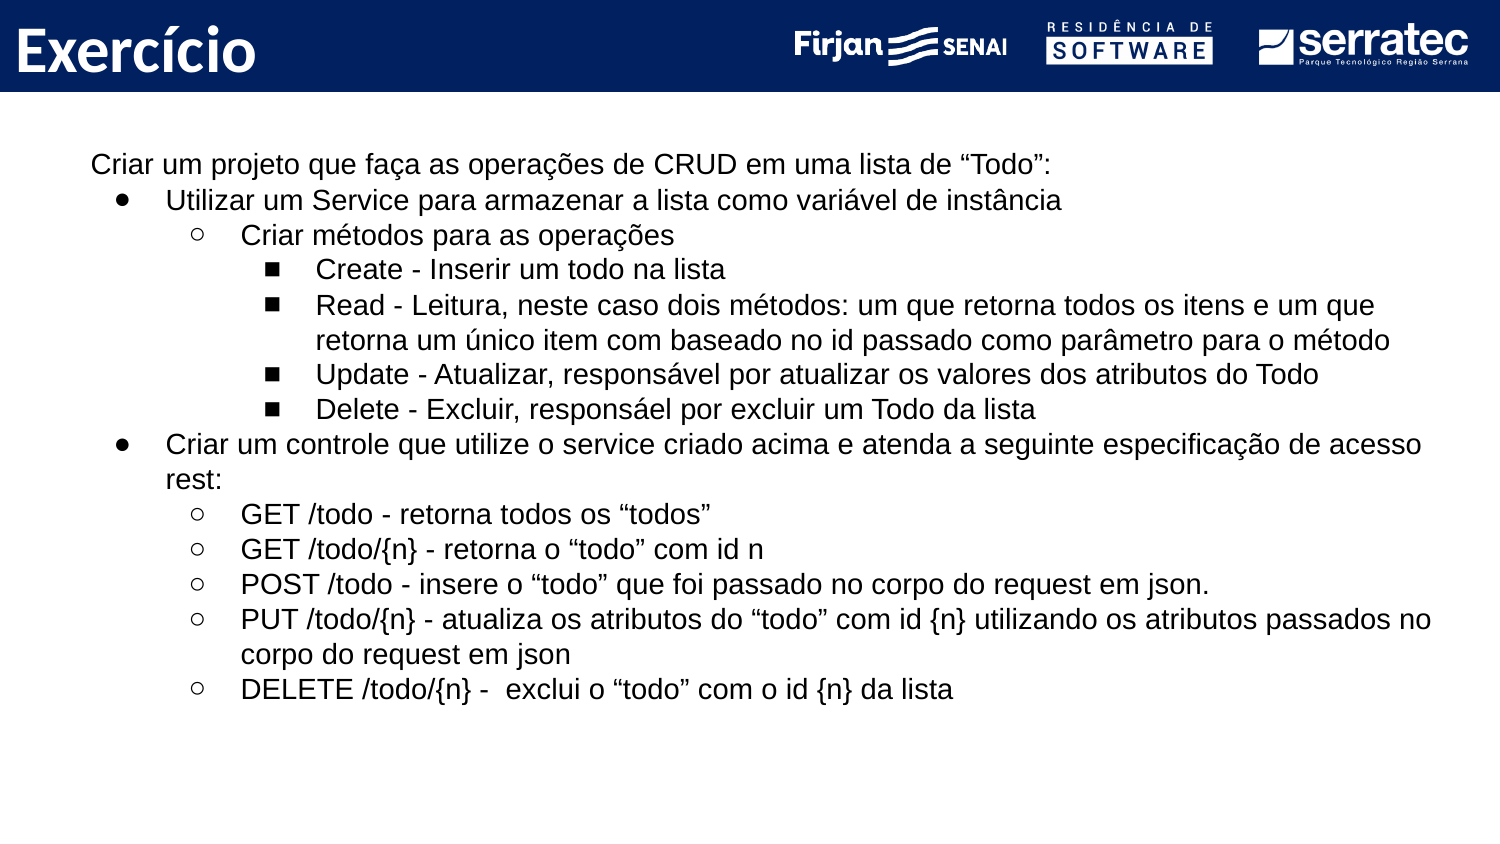

# Exercício
Criar um projeto que faça as operações de CRUD em uma lista de “Todo”:
Utilizar um Service para armazenar a lista como variável de instância
Criar métodos para as operações
Create - Inserir um todo na lista
Read - Leitura, neste caso dois métodos: um que retorna todos os itens e um que retorna um único item com baseado no id passado como parâmetro para o método
Update - Atualizar, responsável por atualizar os valores dos atributos do Todo
Delete - Excluir, responsáel por excluir um Todo da lista
Criar um controle que utilize o service criado acima e atenda a seguinte especificação de acesso rest:
GET /todo - retorna todos os “todos”
GET /todo/{n} - retorna o “todo” com id n
POST /todo - insere o “todo” que foi passado no corpo do request em json.
PUT /todo/{n} - atualiza os atributos do “todo” com id {n} utilizando os atributos passados no corpo do request em json
DELETE /todo/{n} -  exclui o “todo” com o id {n} da lista